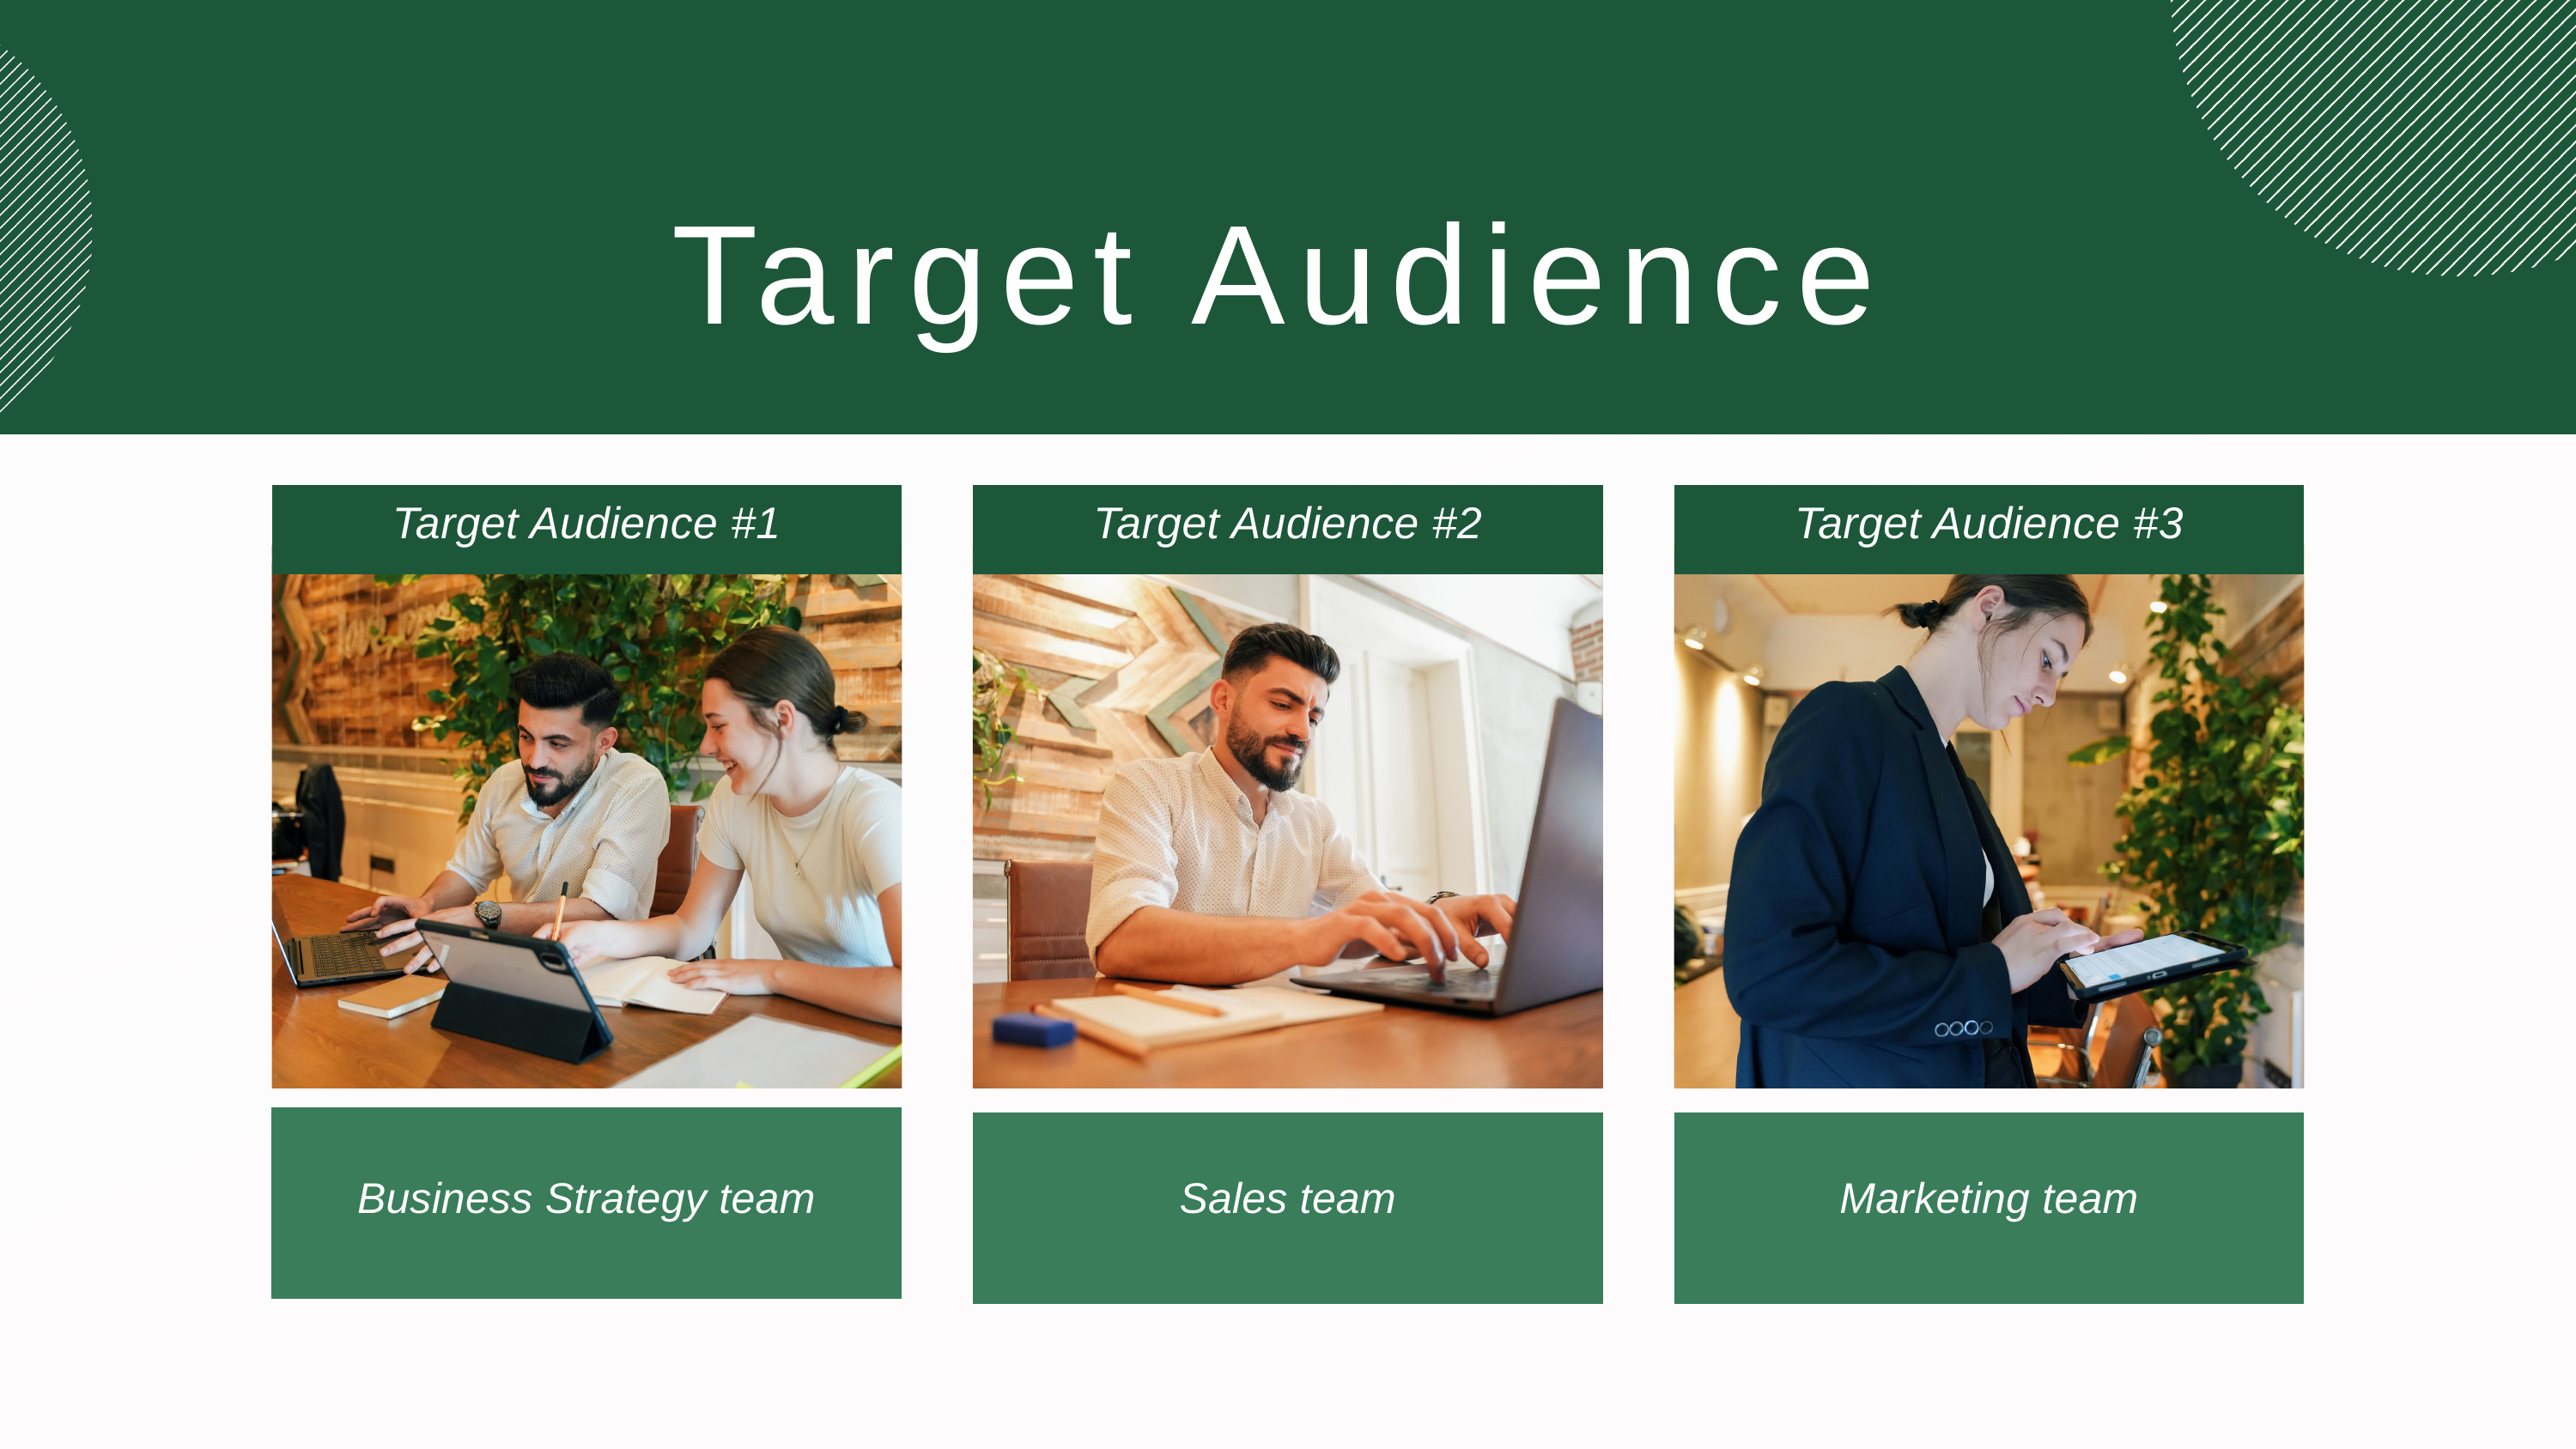

Target Audience

Target Audience #1

Target Audience #2

Target Audience #3

Business Strategy team

Sales team

Marketing team